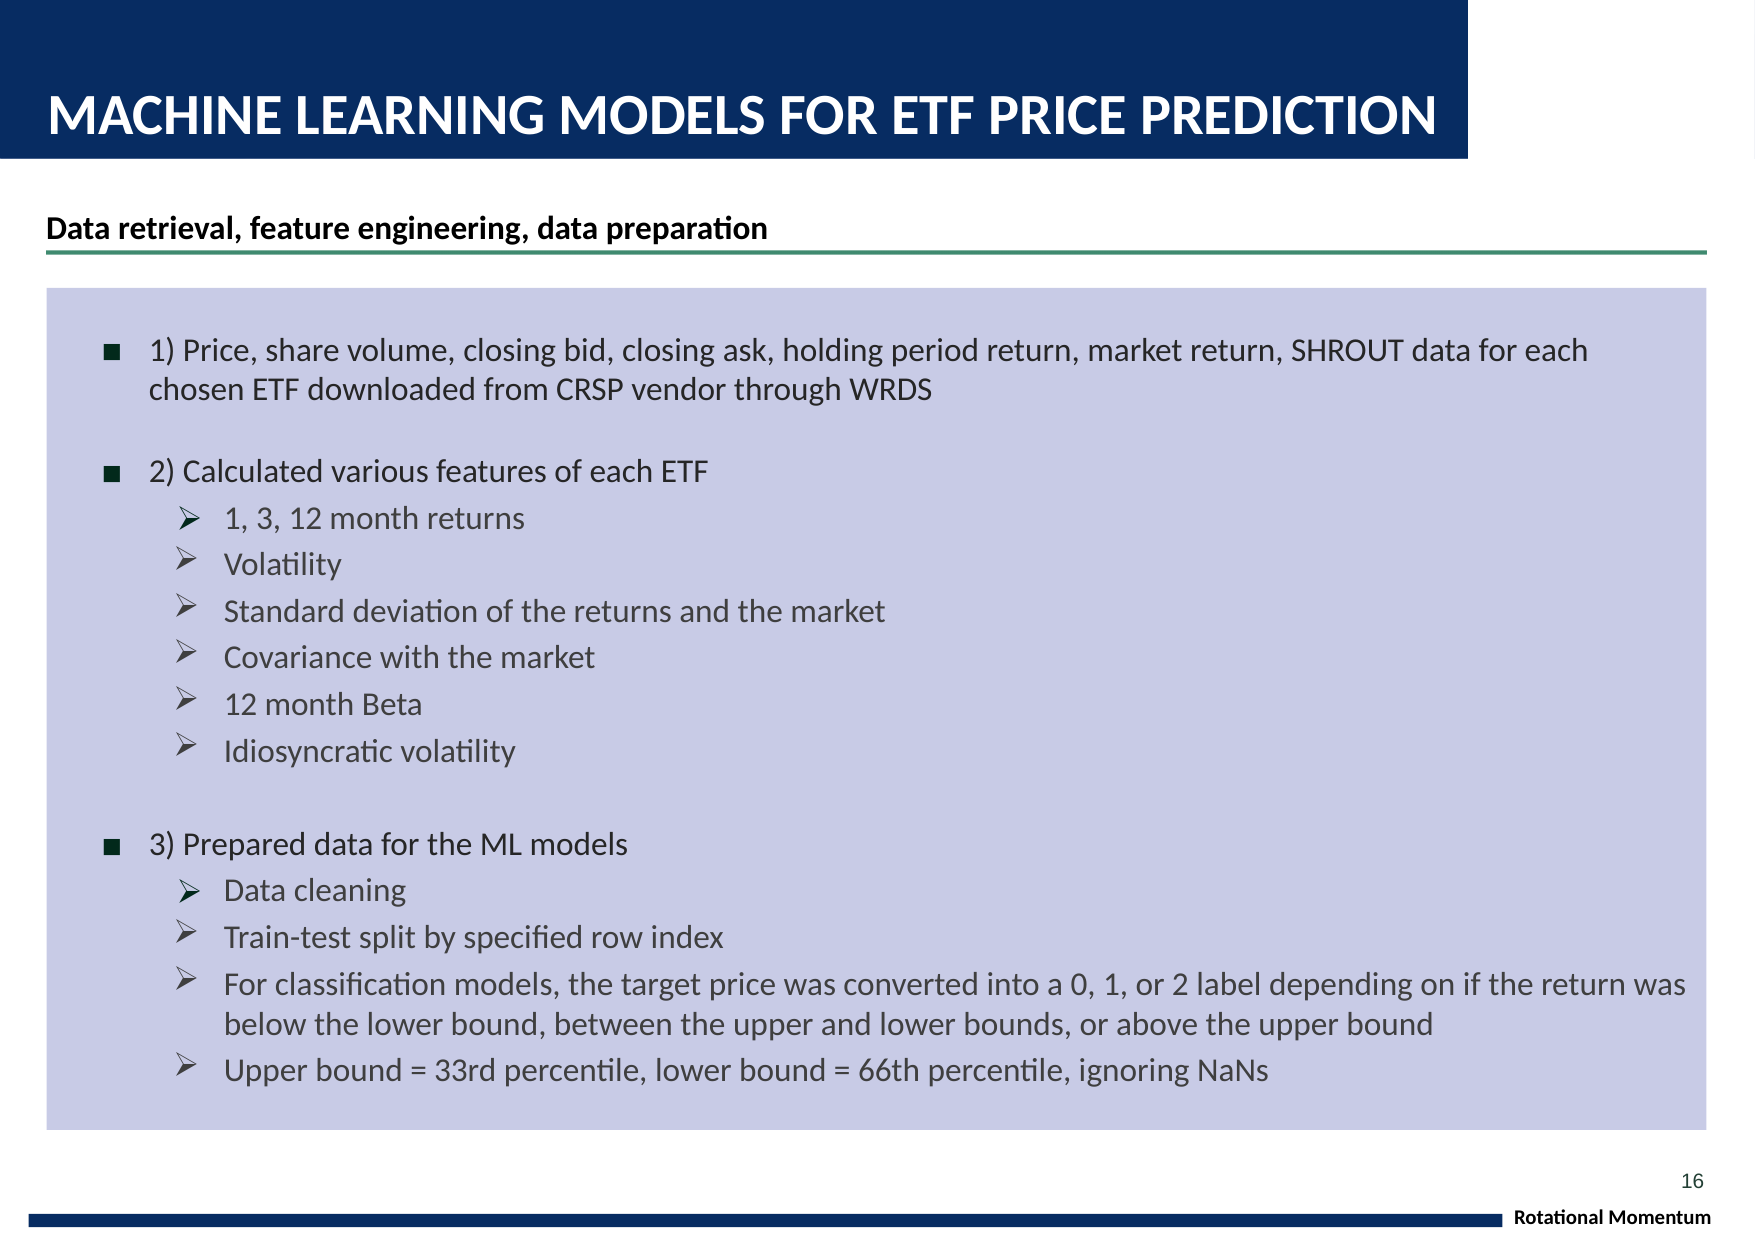

# MACHINE LEARNING MODELS FOR ETF PRICE PREDICTION
Data retrieval, feature engineering, data preparation

1) Price, share volume, closing bid, closing ask, holding period return, market return, SHROUT data for each chosen ETF downloaded from CRSP vendor through WRDS

2) Calculated various features of each ETF
1, 3, 12 month returns
Volatility
Standard deviation of the returns and the market
Covariance with the market
12 month Beta
Idiosyncratic volatility

3) Prepared data for the ML models
Data cleaning
Train-test split by specified row index
For classification models, the target price was converted into a 0, 1, or 2 label depending on if the return was below the lower bound, between the upper and lower bounds, or above the upper bound
Upper bound = 33rd percentile, lower bound = 66th percentile, ignoring NaNs
16